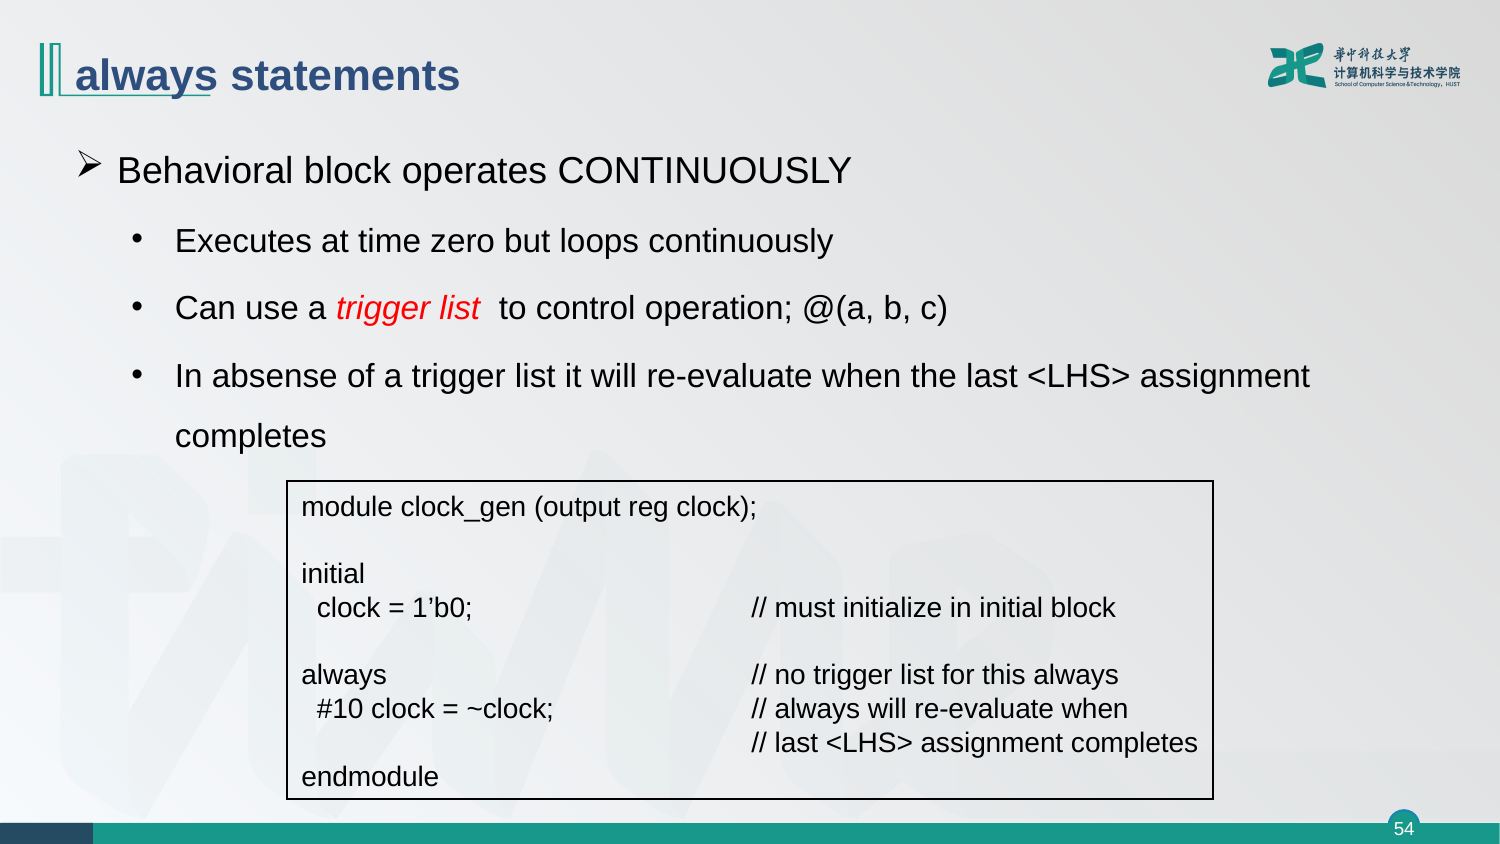

# always statements
Behavioral block operates CONTINUOUSLY
Executes at time zero but loops continuously
Can use a trigger list  to control operation; @(a, b, c)
In absense of a trigger list it will re-evaluate when the last <LHS> assignment completes

module clock_gen (output reg clock);

initial
  clock = 1’b0;		// must initialize in initial block

always			// no trigger list for this always
  #10 clock = ~clock;		// always will re-evaluate when
			// last <LHS> assignment completes
endmodule